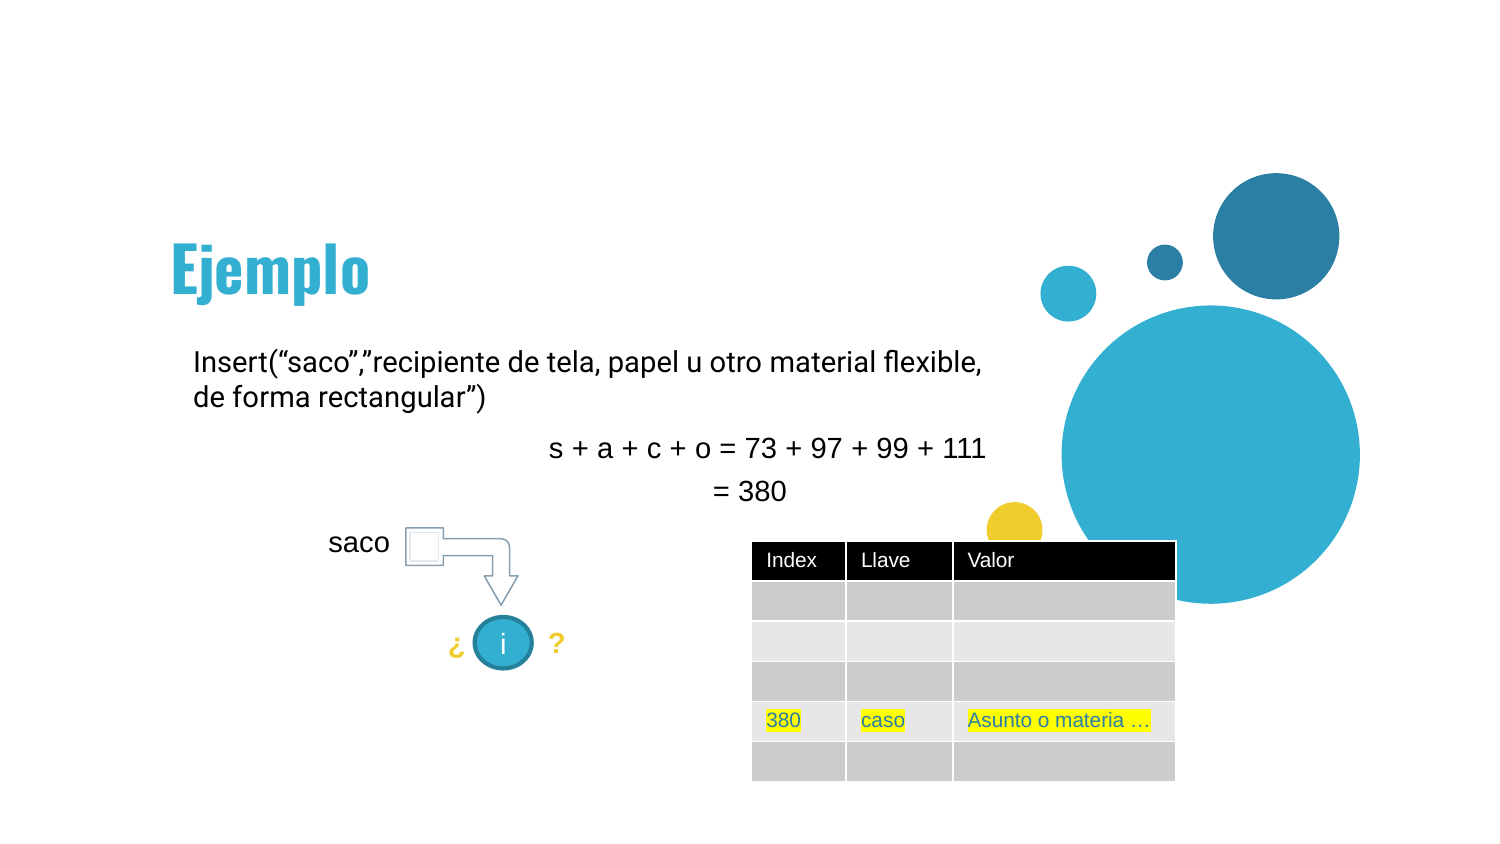

# Ejemplo
Insert(“saco”,”recipiente de tela, papel u otro material flexible, de forma rectangular”)
s + a + c + o = 73 + 97 + 99 + 111
= 380

saco
| Index | Llave | Valor |
| --- | --- | --- |
|  |  |  |
|  |  |  |
|  |  |  |
| 380 | caso | Asunto o materia … |
|  |  |  |
¿          ?
i